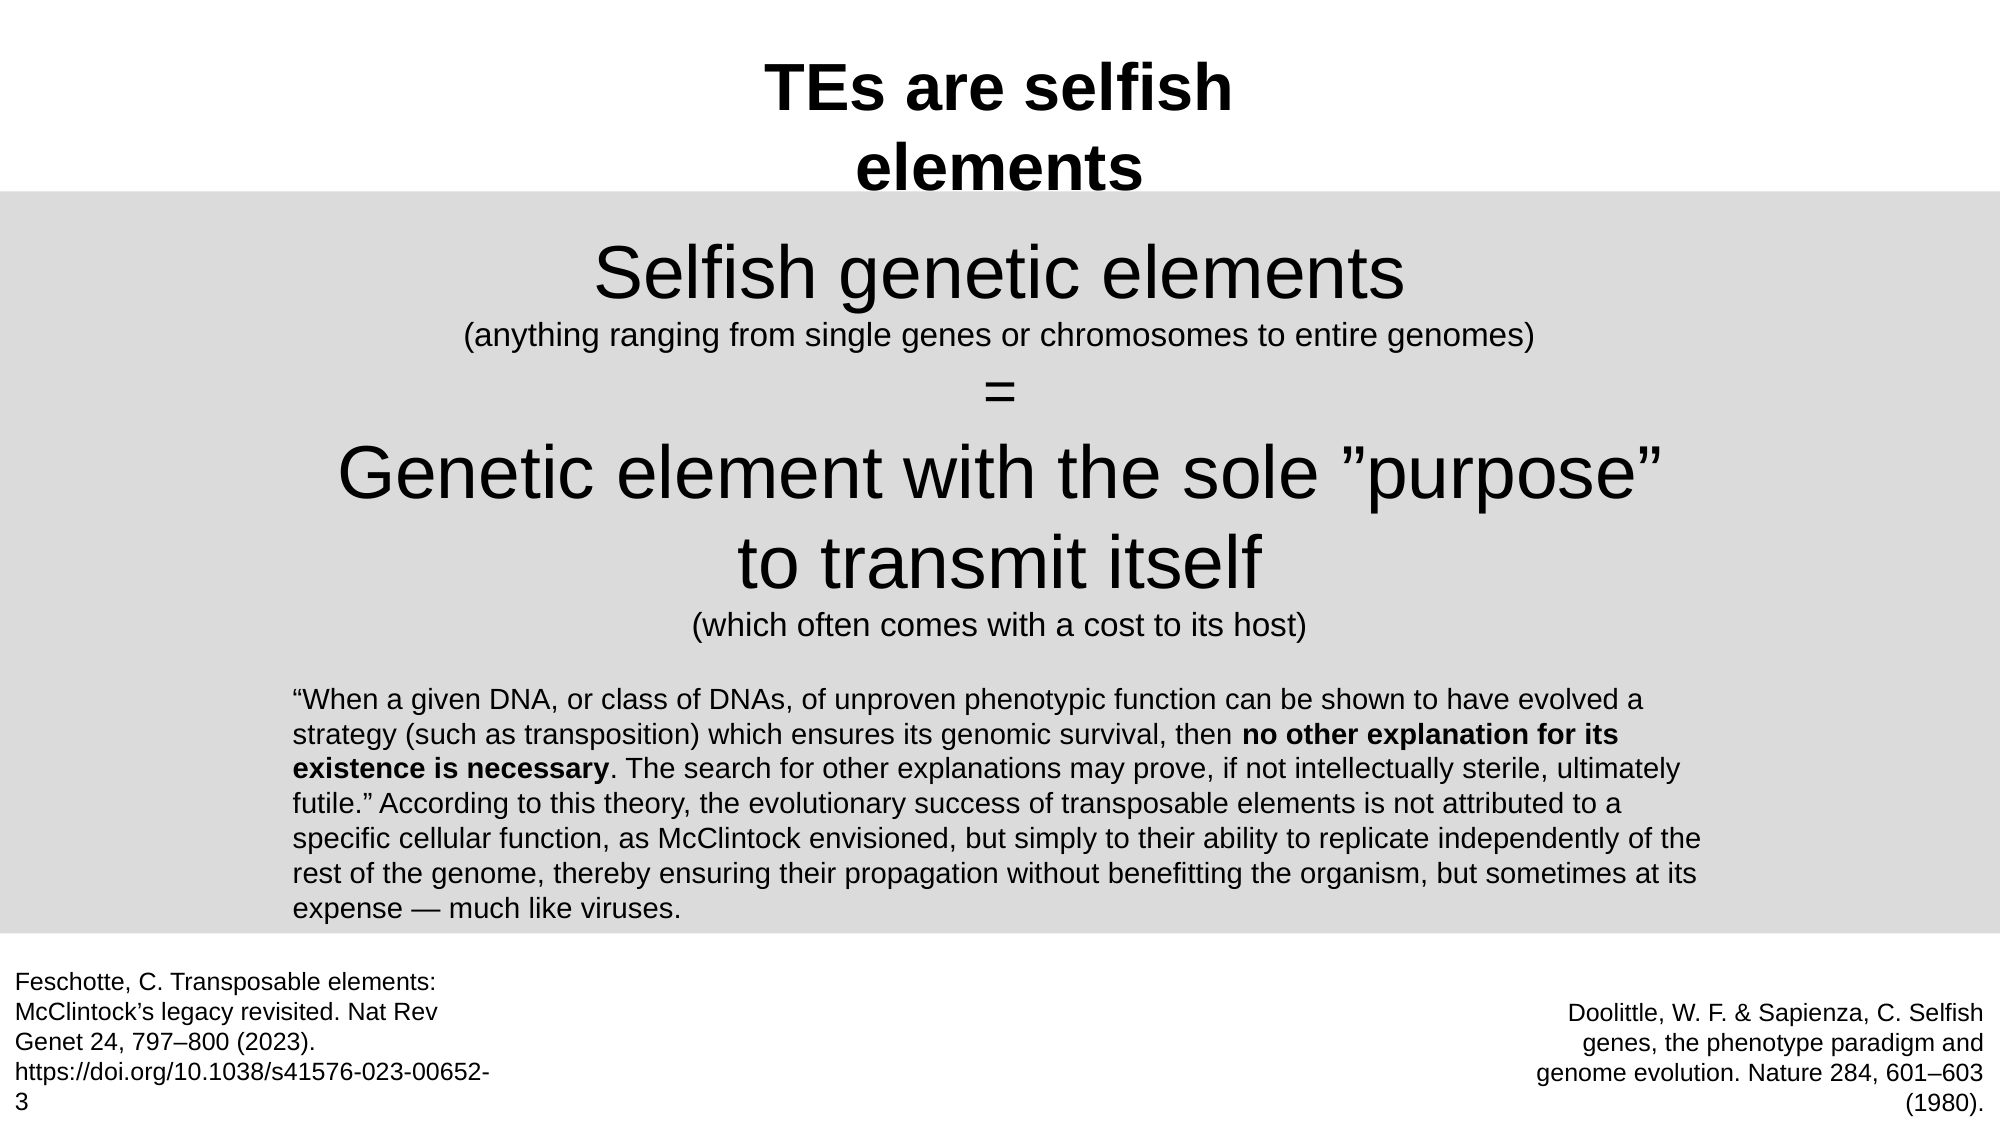

TEs are selfish elements

Selfish genetic elements
(anything ranging from single genes or chromosomes to entire genomes)
=
Genetic element with the sole ”purpose” to transmit itself
(which often comes with a cost to its host)

“When a given DNA, or class of DNAs, of unproven phenotypic function can be shown to have evolved a strategy (such as transposition) which ensures its genomic survival, then no other explanation for its existence is necessary. The search for other explanations may prove, if not intellectually sterile, ultimately futile.” According to this theory, the evolutionary success of transposable elements is not attributed to a specific cellular function, as McClintock envisioned, but simply to their ability to replicate independently of the rest of the genome, thereby ensuring their propagation without benefitting the organism, but sometimes at its expense — much like viruses.
Feschotte, C. Transposable elements: McClintock’s legacy revisited. Nat Rev Genet 24, 797–800 (2023). https://doi.org/10.1038/s41576-023-00652-3
Doolittle, W. F. & Sapienza, C. Selfish genes, the phenotype paradigm and genome evolution. Nature 284, 601–603 (1980).